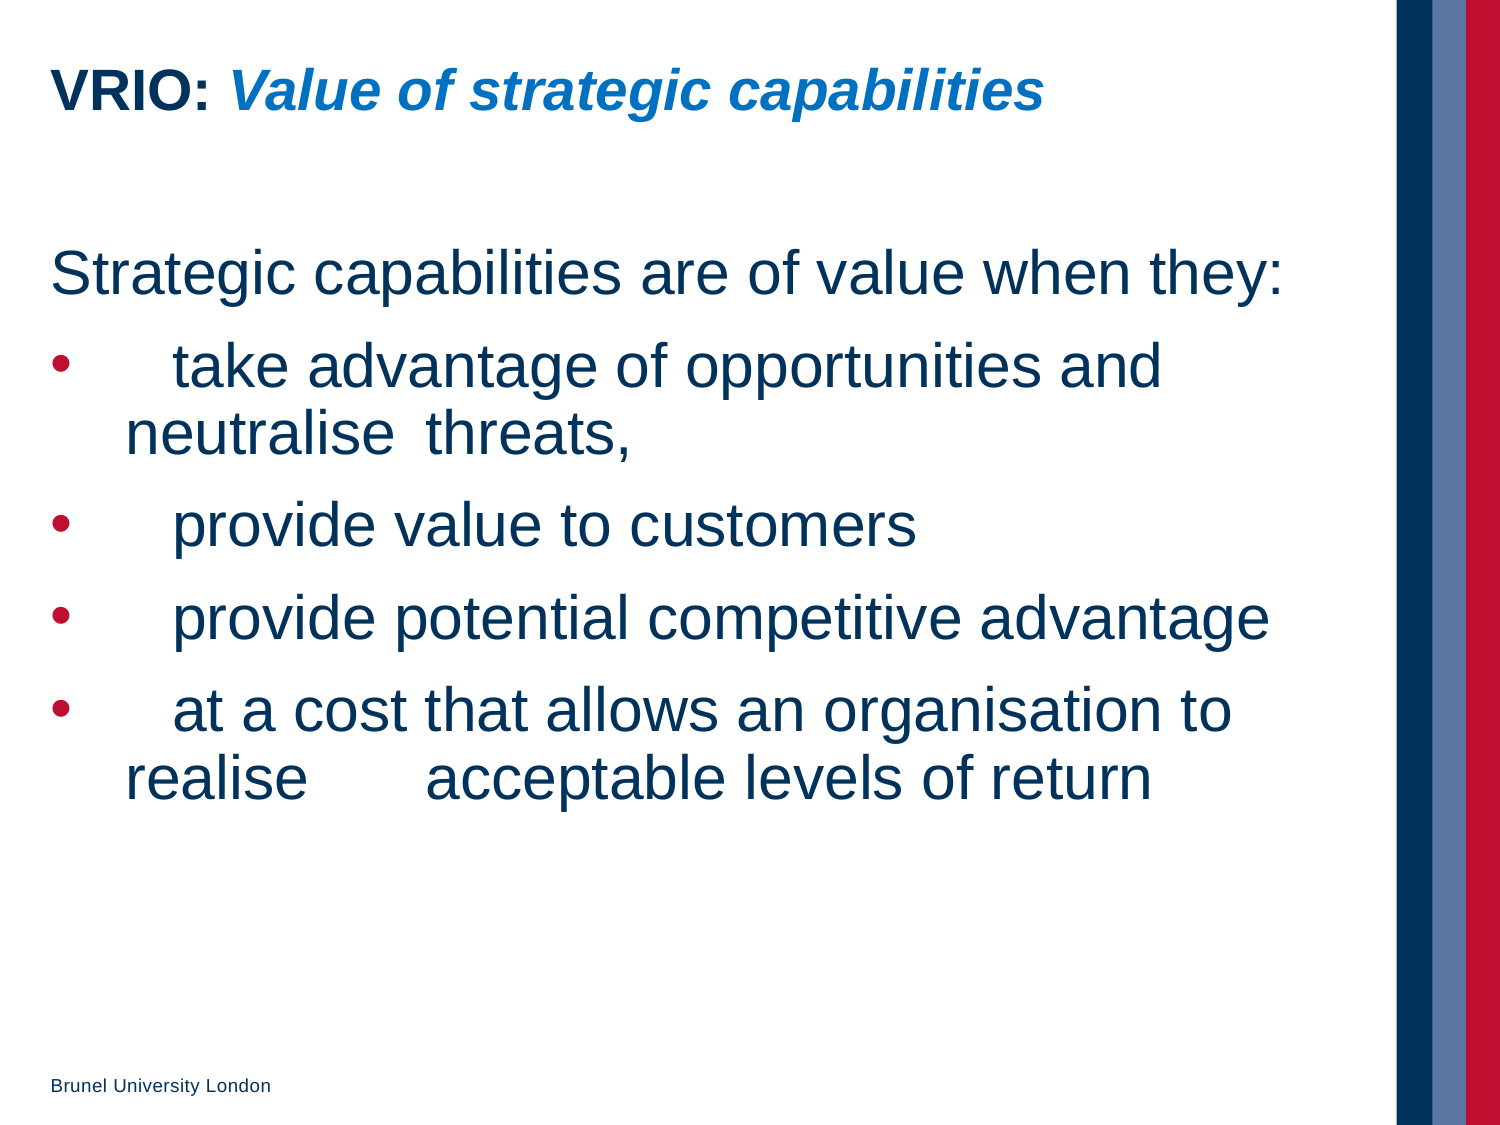

# VRIO: Value of strategic capabilities
Strategic capabilities are of value when they:
	take advantage of opportunities and neutralise 	threats,
	provide value to customers
	provide potential competitive advantage
	at a cost that allows an organisation to realise 	acceptable levels of return